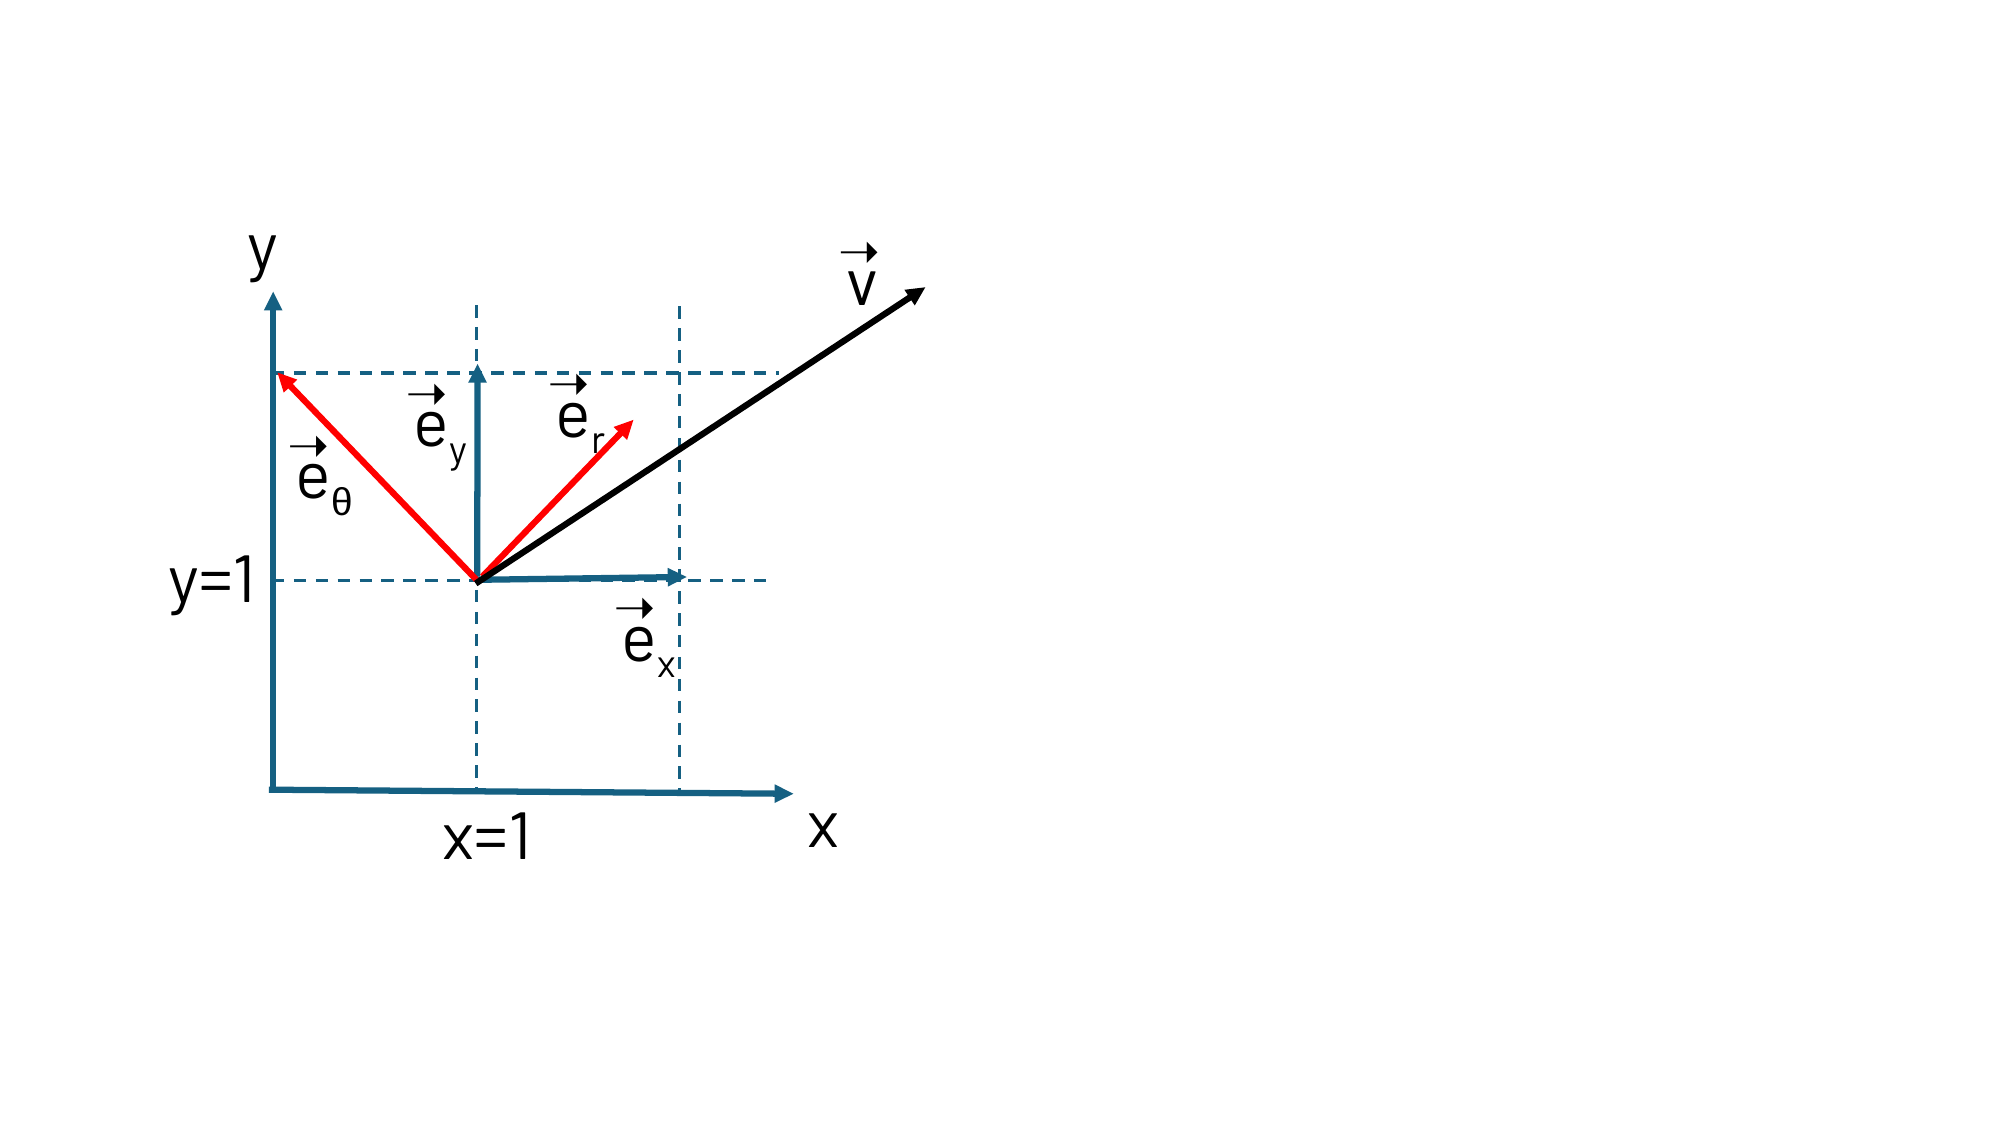

y
➝
v
➝
er
➝
ey
➝
eθ
y=1
➝
ex
x
x=1